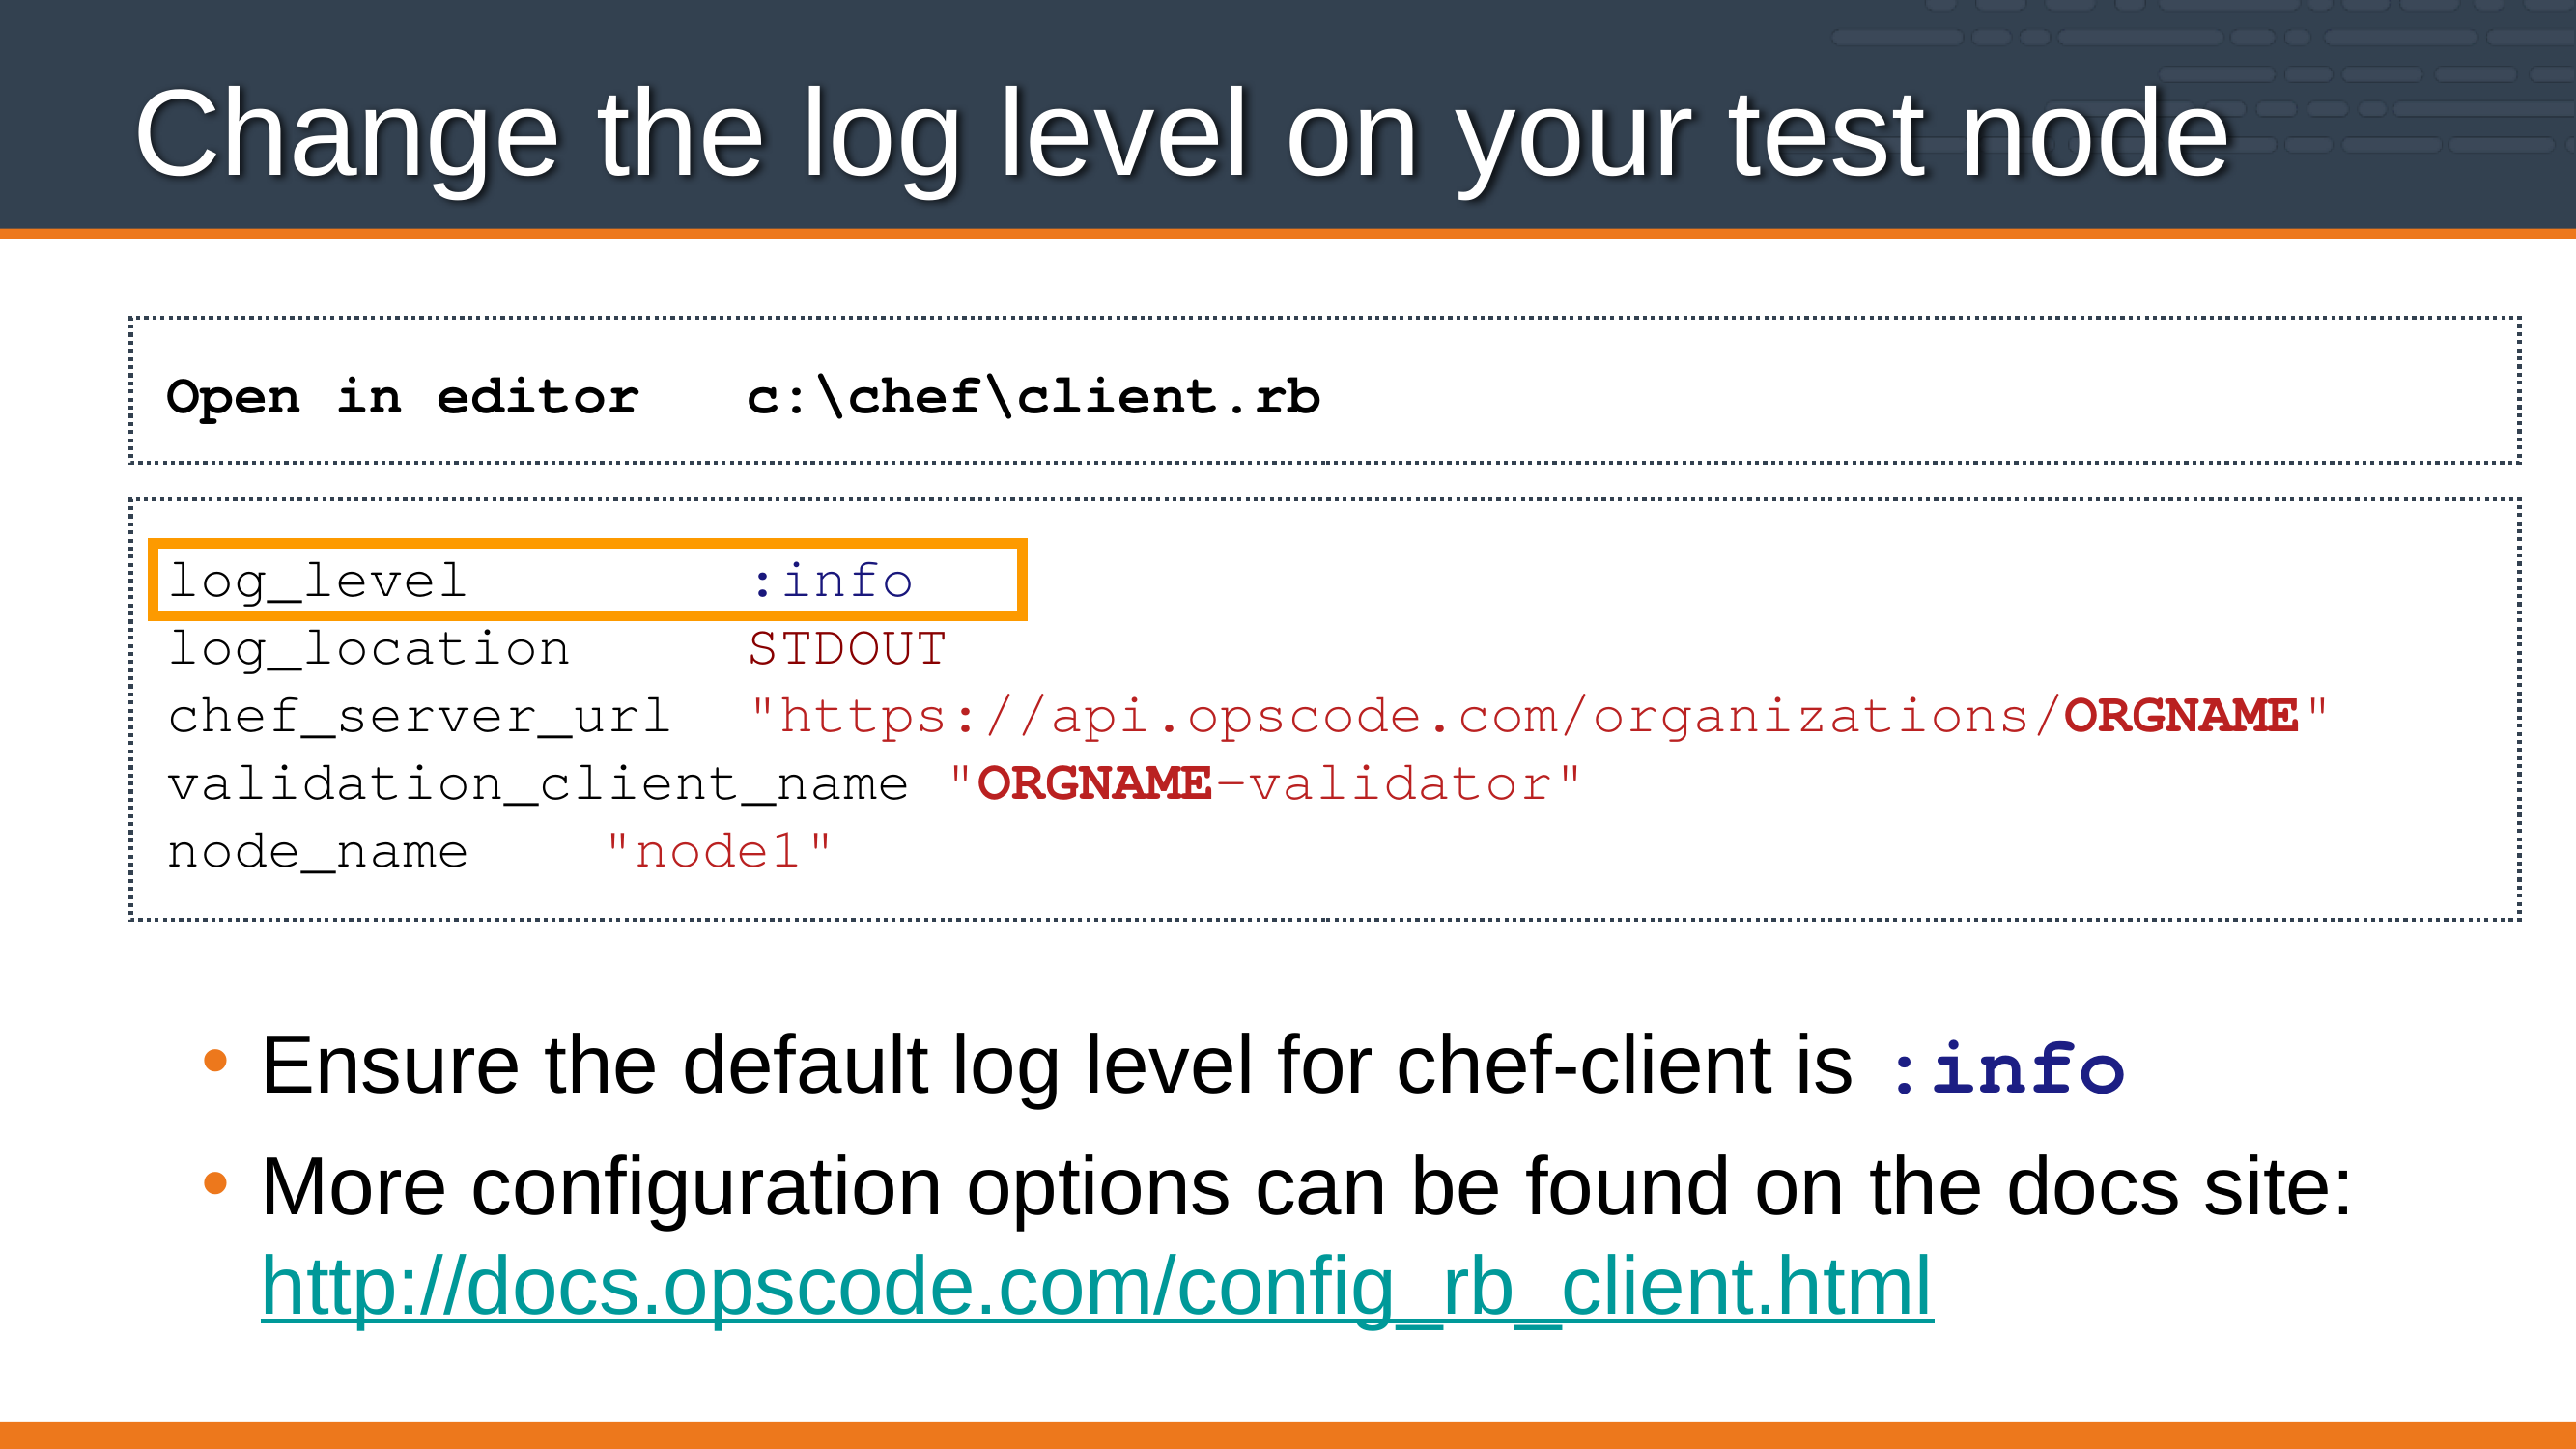

# Change the log level on your test node
Open in editor 	c:\chef\client.rb
log_level        	:info
log_location     	STDOUT
chef_server_url	"https://api.opscode.com/organizations/ORGNAME"
validation_client_name "ORGNAME-validator"
node_name	"node1"

Ensure the default log level for chef-client is :info
More configuration options can be found on the docs site: http://docs.opscode.com/config_rb_client.html